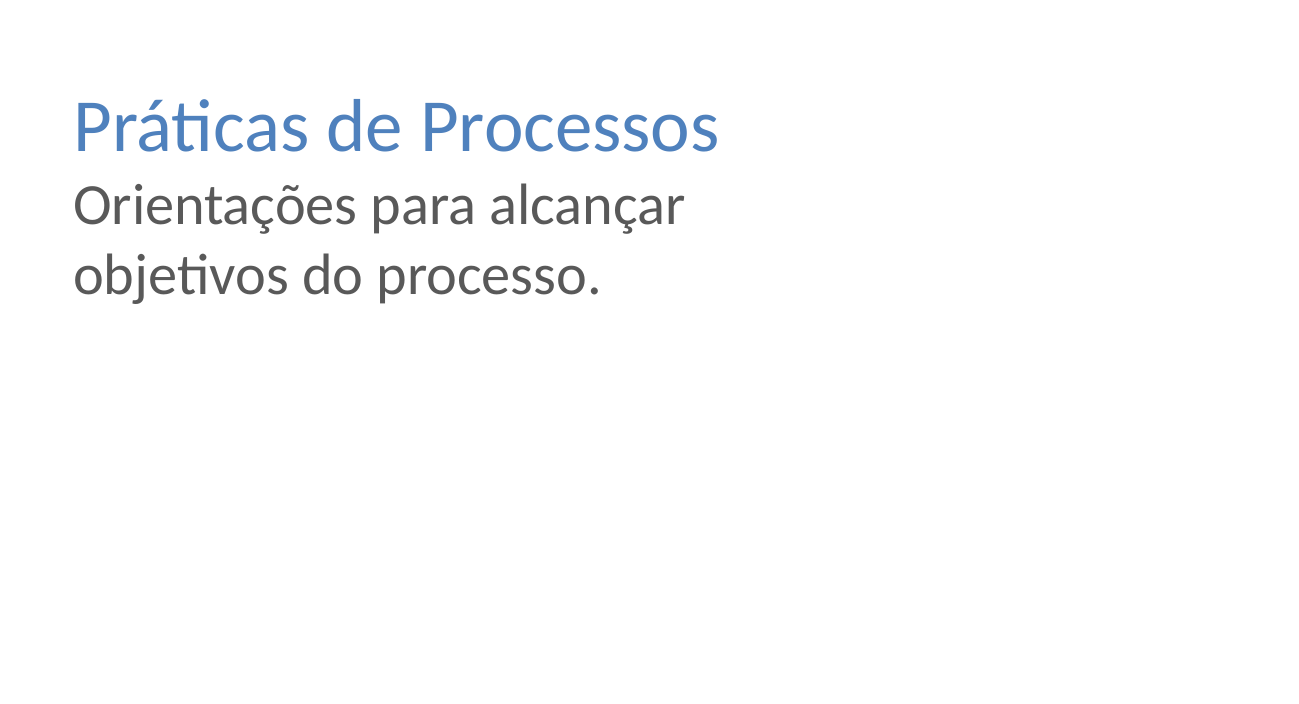

Práticas de Processos
Orientações para alcançar objetivos do processo.